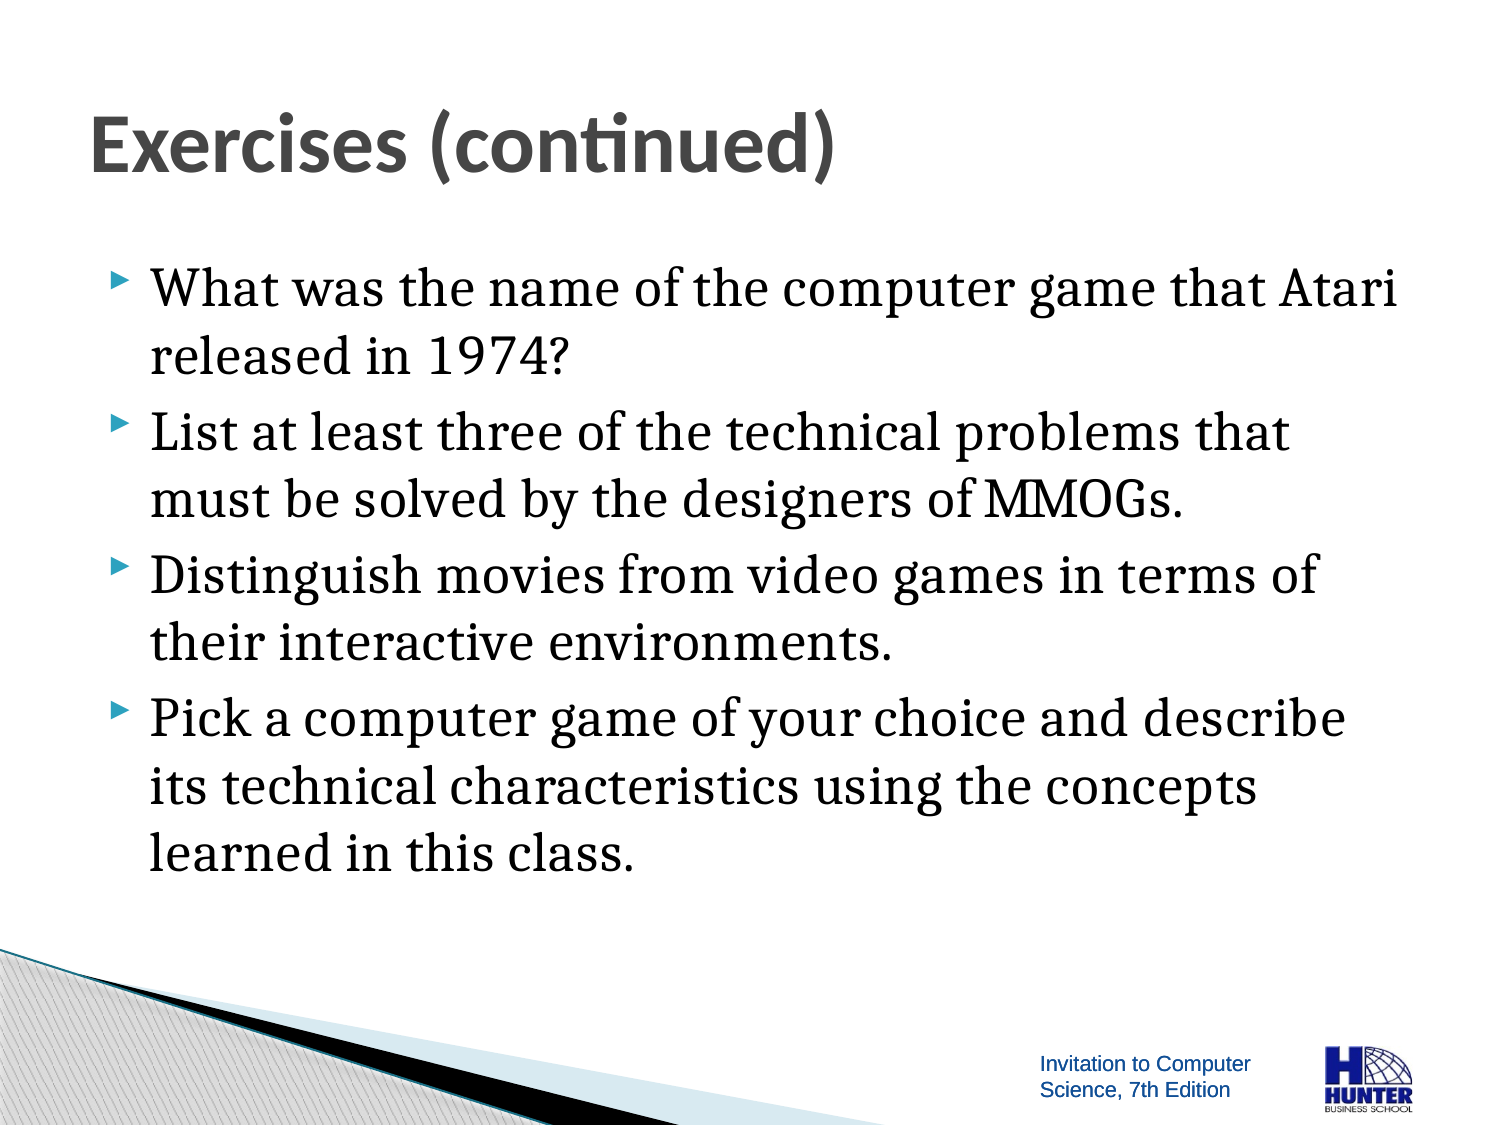

# Exercises (continued)
What was the name of the computer game that Atari released in 1974?
List at least three of the technical problems that must be solved by the designers of MMOGs.
Distinguish movies from video games in terms of their interactive environments.
Pick a computer game of your choice and describe its technical characteristics using the concepts learned in this class.